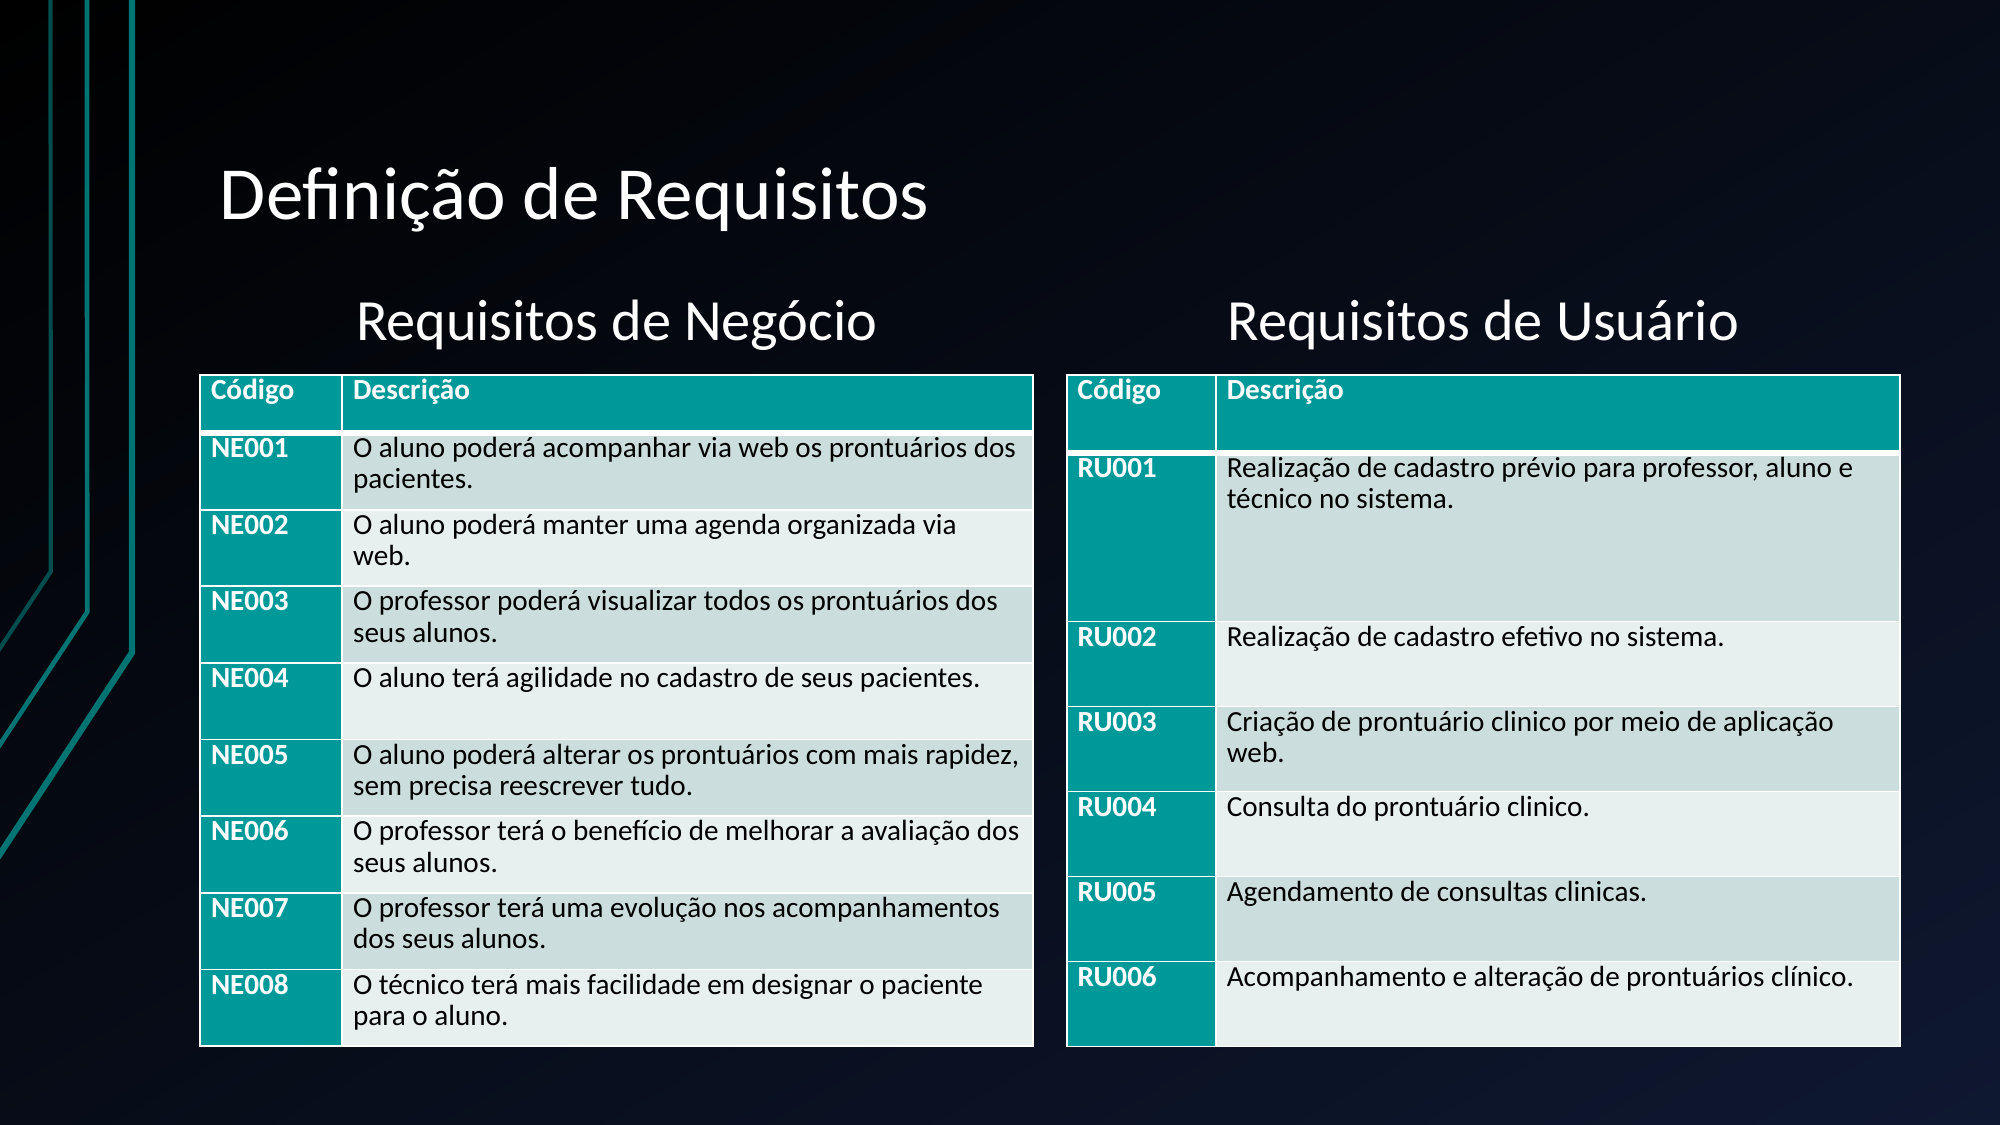

# Definição de Requisitos
Requisitos de Negócio

Requisitos de Usuário

| Código | Descrição |
| --- | --- |
| NE001 | O aluno poderá acompanhar via web os prontuários dos pacientes. |
| NE002 | O aluno poderá manter uma agenda organizada via web. |
| NE003 | O professor poderá visualizar todos os prontuários dos seus alunos. |
| NE004 | O aluno terá agilidade no cadastro de seus pacientes. |
| NE005 | O aluno poderá alterar os prontuários com mais rapidez, sem precisa reescrever tudo. |
| NE006 | O professor terá o benefício de melhorar a avaliação dos seus alunos. |
| NE007 | O professor terá uma evolução nos acompanhamentos dos seus alunos. |
| NE008 | O técnico terá mais facilidade em designar o paciente para o aluno. |
| Código | Descrição |
| --- | --- |
| RU001 | Realização de cadastro prévio para professor, aluno e técnico no sistema. |
| RU002 | Realização de cadastro efetivo no sistema. |
| RU003 | Criação de prontuário clinico por meio de aplicação web. |
| RU004 | Consulta do prontuário clinico. |
| RU005 | Agendamento de consultas clinicas. |
| RU006 | Acompanhamento e alteração de prontuários clínico. |